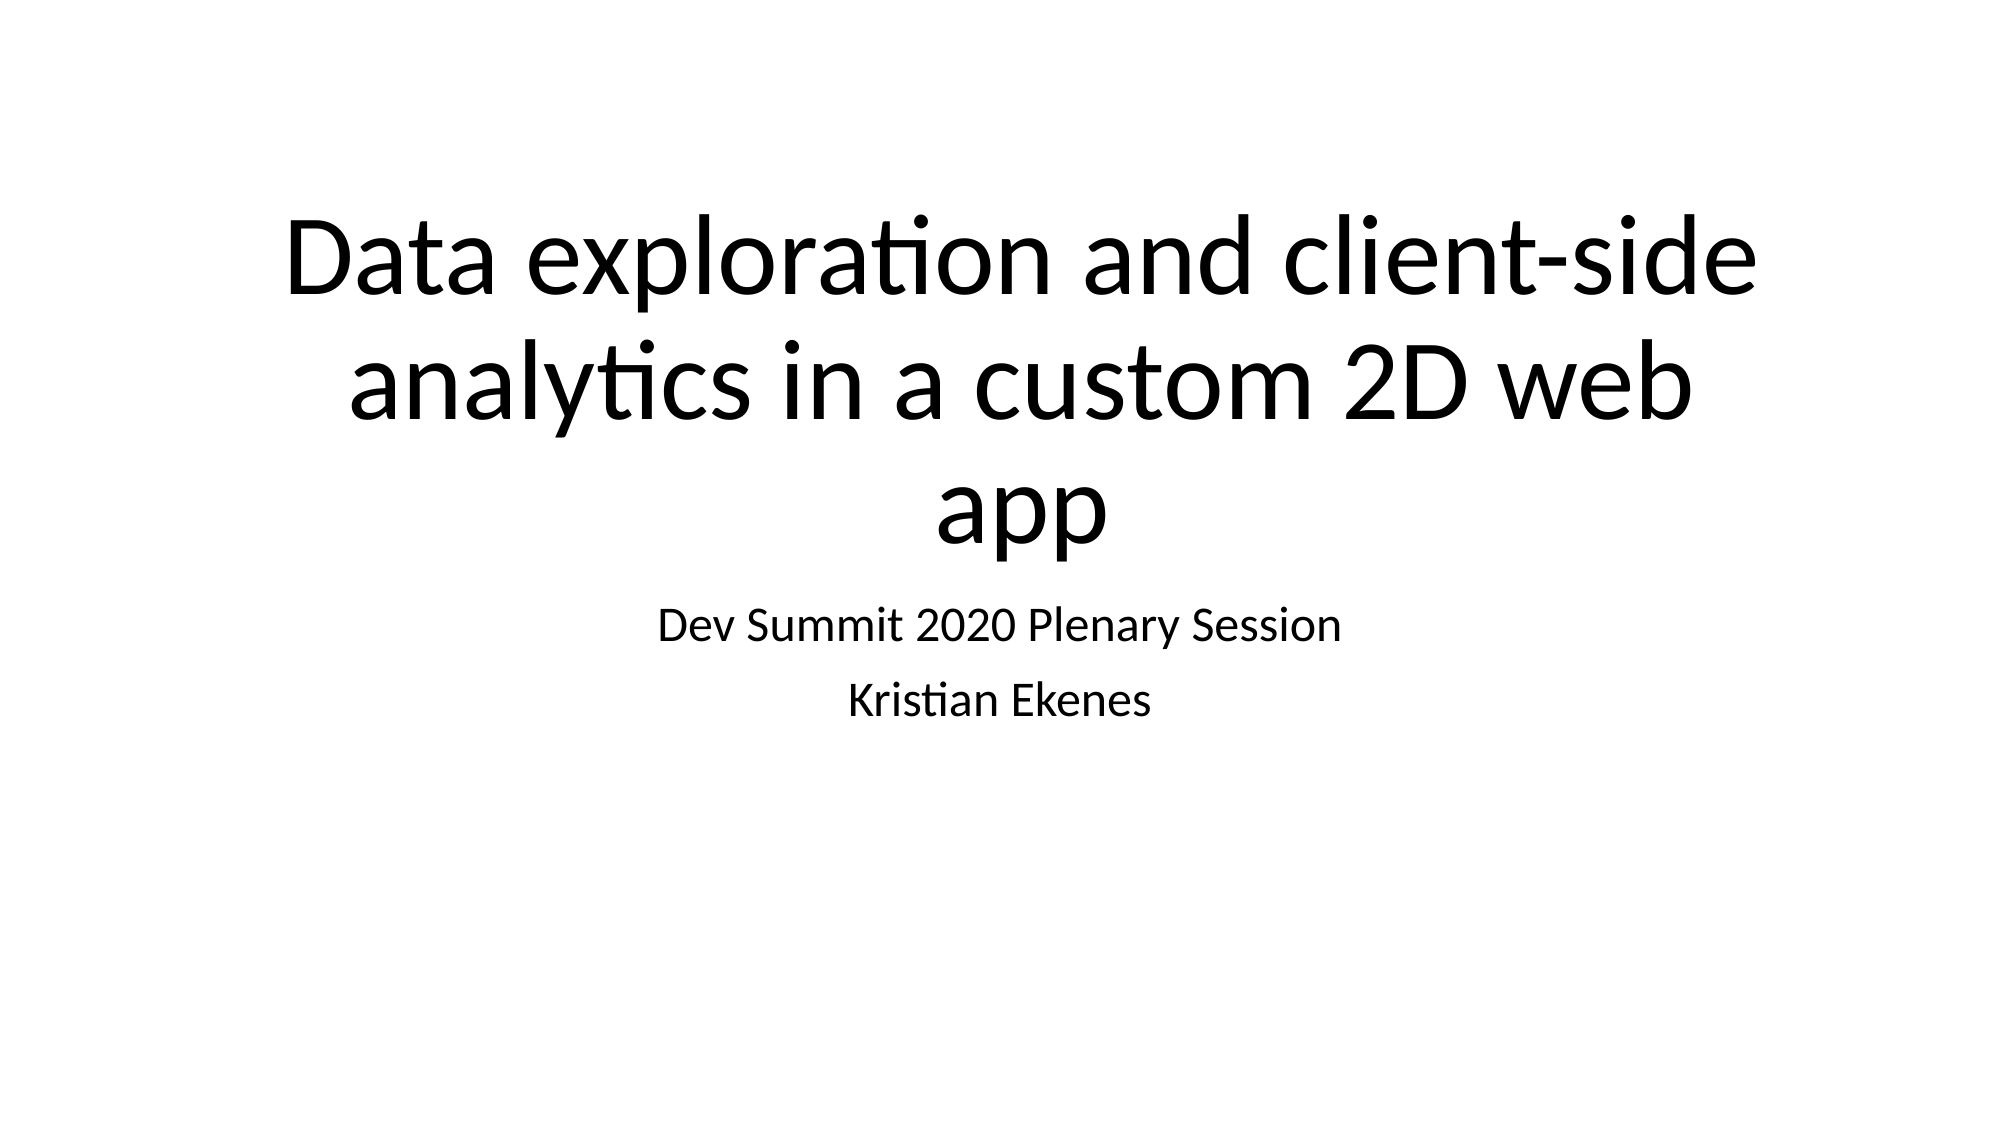

# Data exploration and client-side analytics in a custom 2D web app
Dev Summit 2020 Plenary Session
Kristian Ekenes